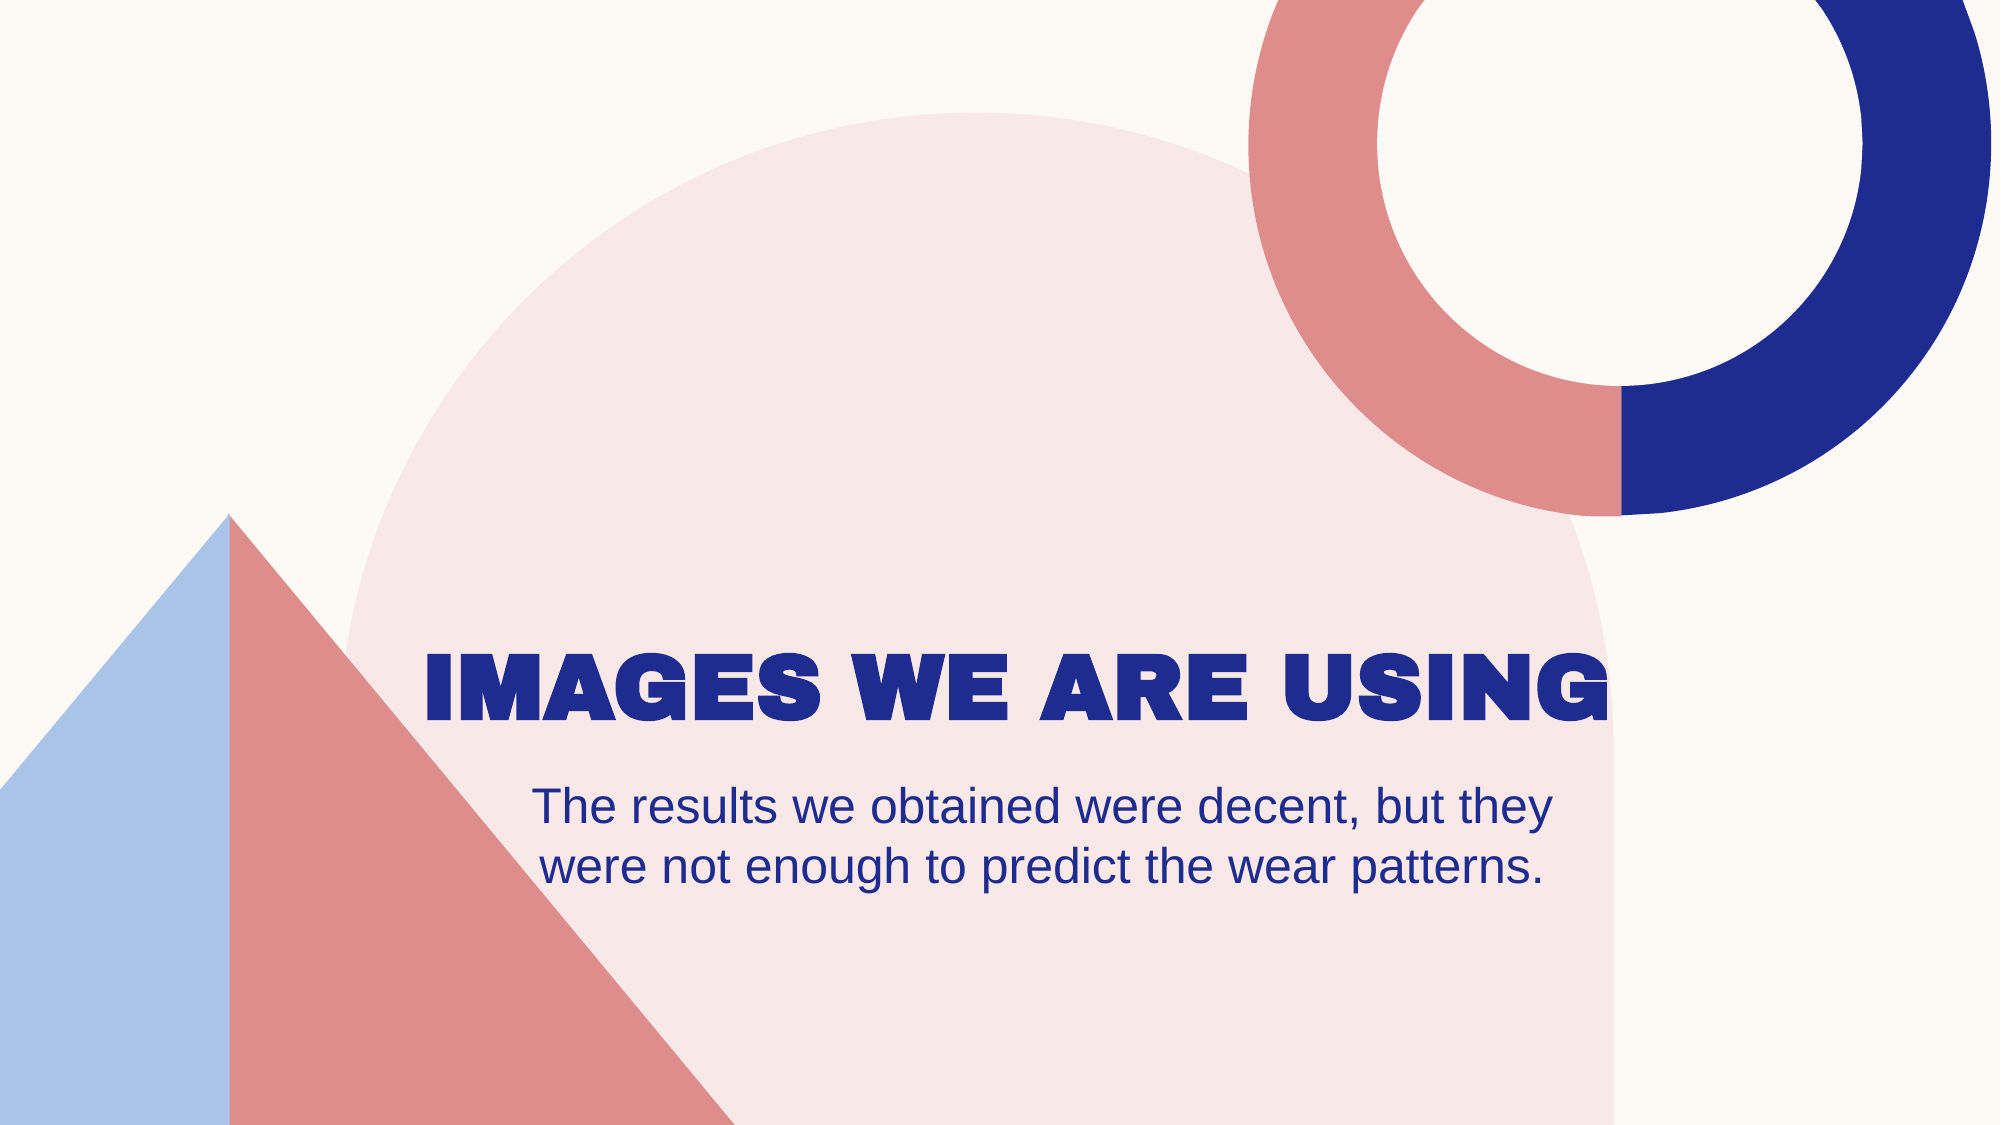

# Images we are using
The results we obtained were decent, but they were not enough to predict the wear patterns.